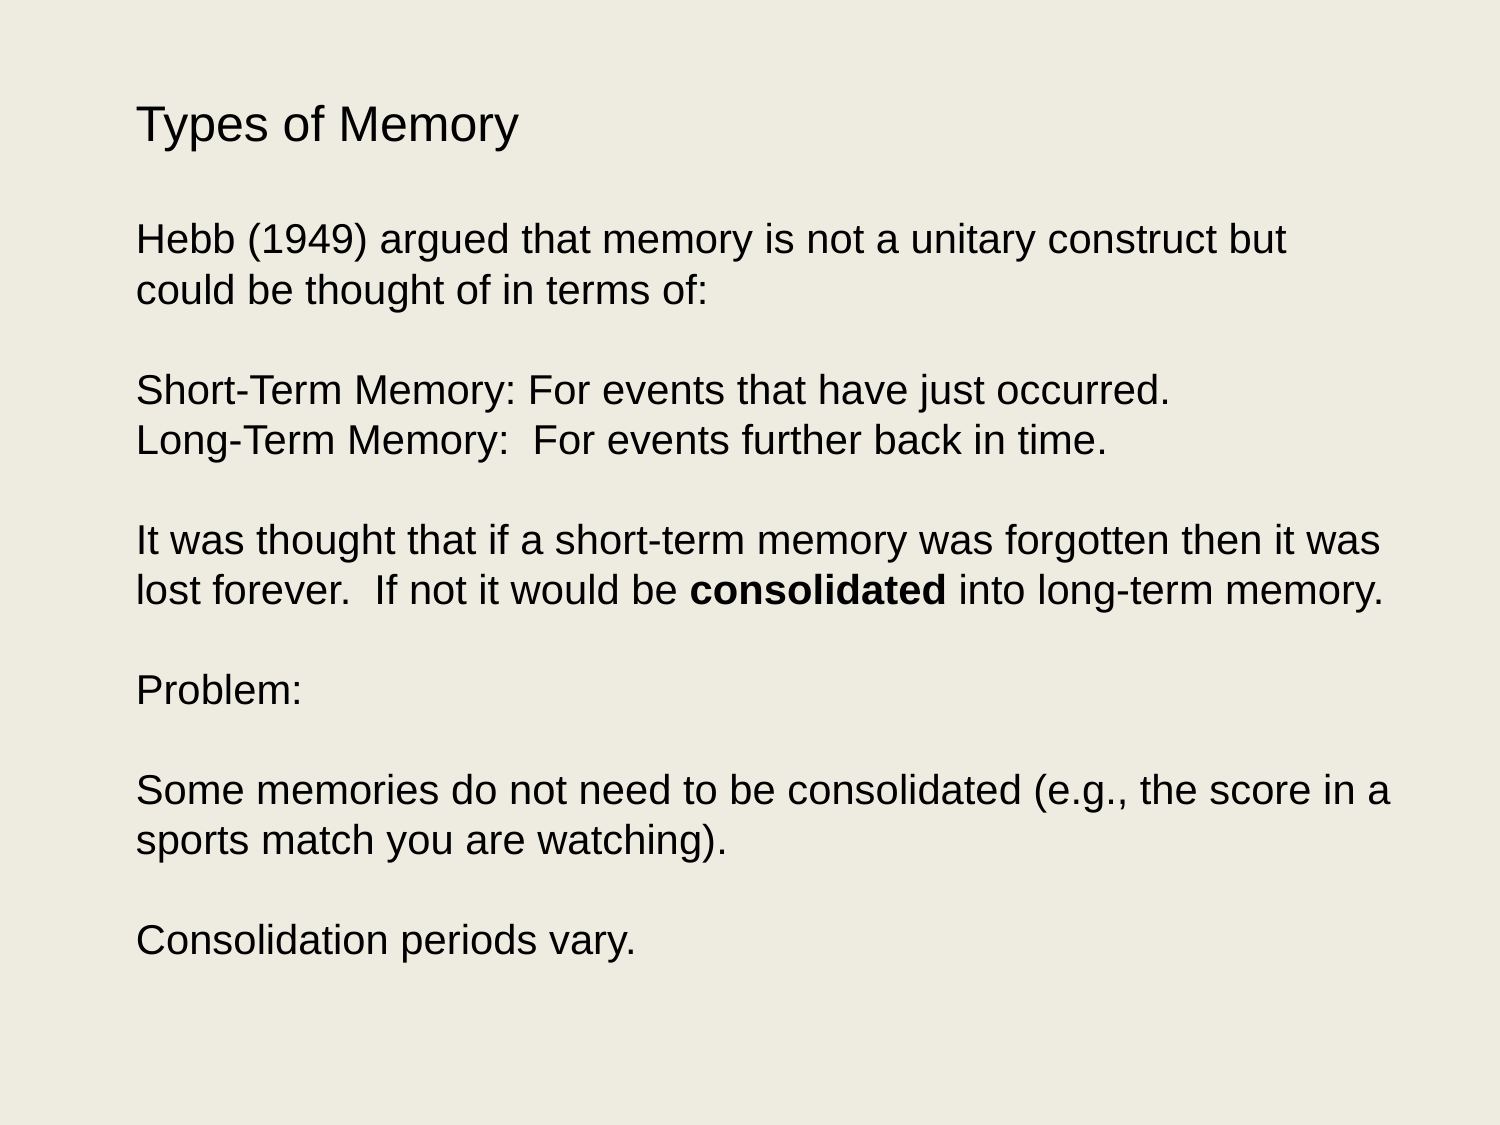

Types of Memory
Hebb (1949) argued that memory is not a unitary construct but could be thought of in terms of:

Short-Term Memory: For events that have just occurred.
Long-Term Memory:  For events further back in time.

It was thought that if a short-term memory was forgotten then it was lost forever.  If not it would be consolidated into long-term memory.

Problem:

Some memories do not need to be consolidated (e.g., the score in a sports match you are watching).

Consolidation periods vary.